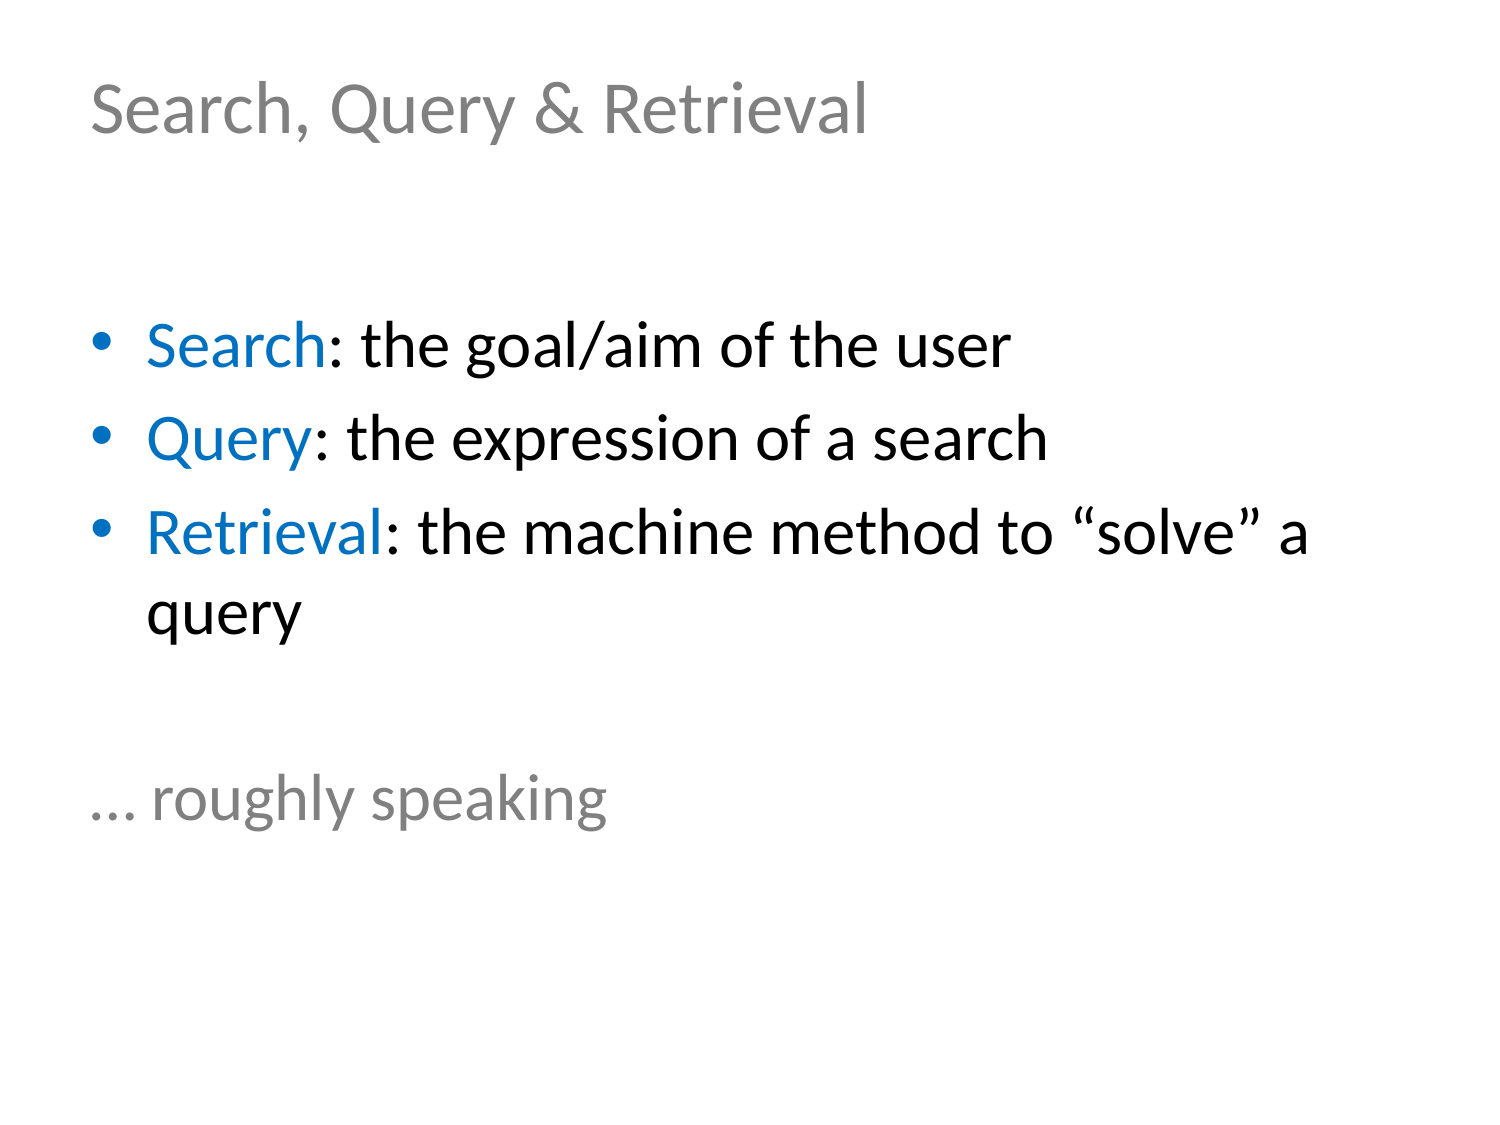

# Search, Query & Retrieval

Search: the goal/aim of the user
Query: the expression of a search
Retrieval: the machine method to “solve” a query

… roughly speaking